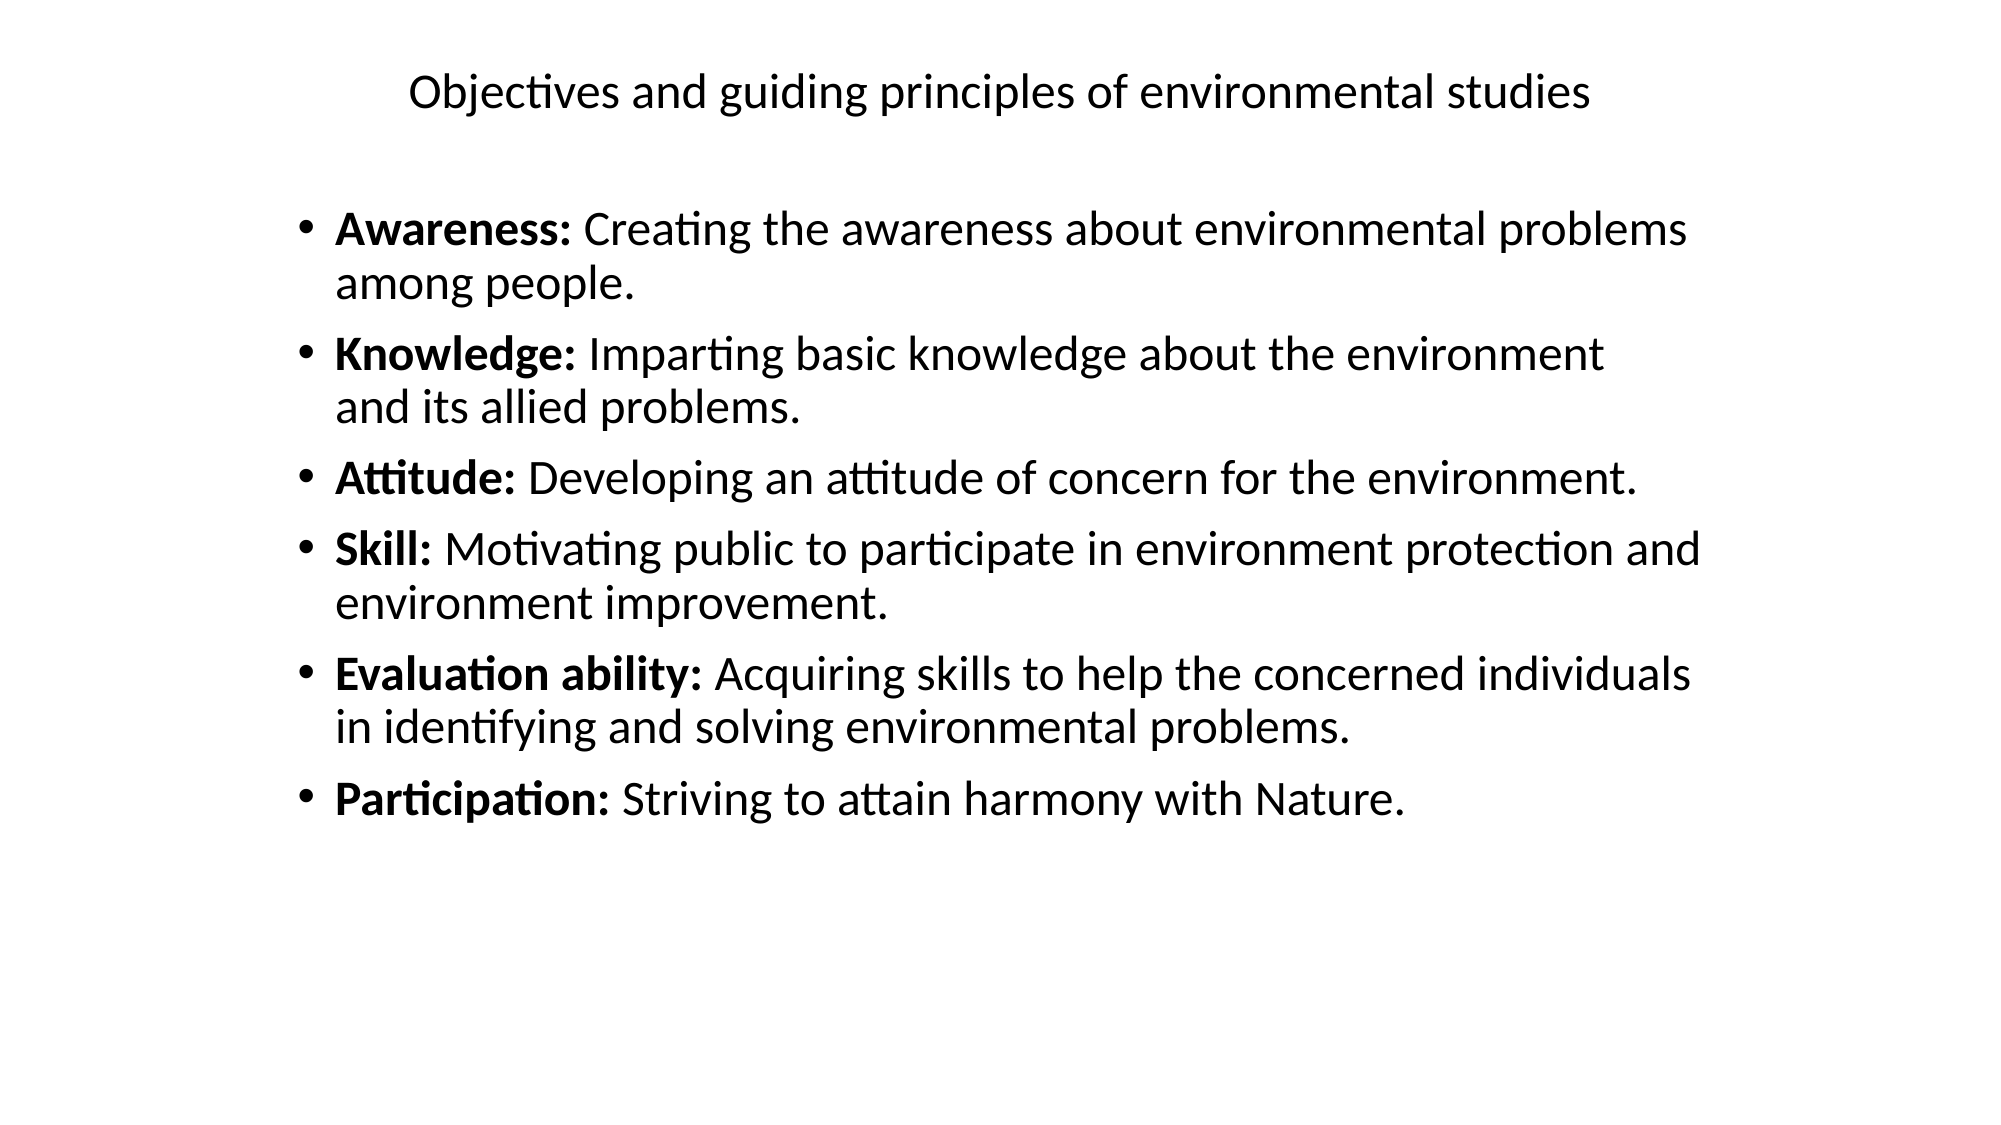

# Objectives and guiding principles of environmental studies
Awareness: Creating the awareness about environmental problems among people.
Knowledge: Imparting basic knowledge about the environment
and its allied problems.
Attitude: Developing an attitude of concern for the environment.
Skill: Motivating public to participate in environment protection and environment improvement.
Evaluation ability: Acquiring skills to help the concerned individuals in identifying and solving environmental problems.
Participation: Striving to attain harmony with Nature.